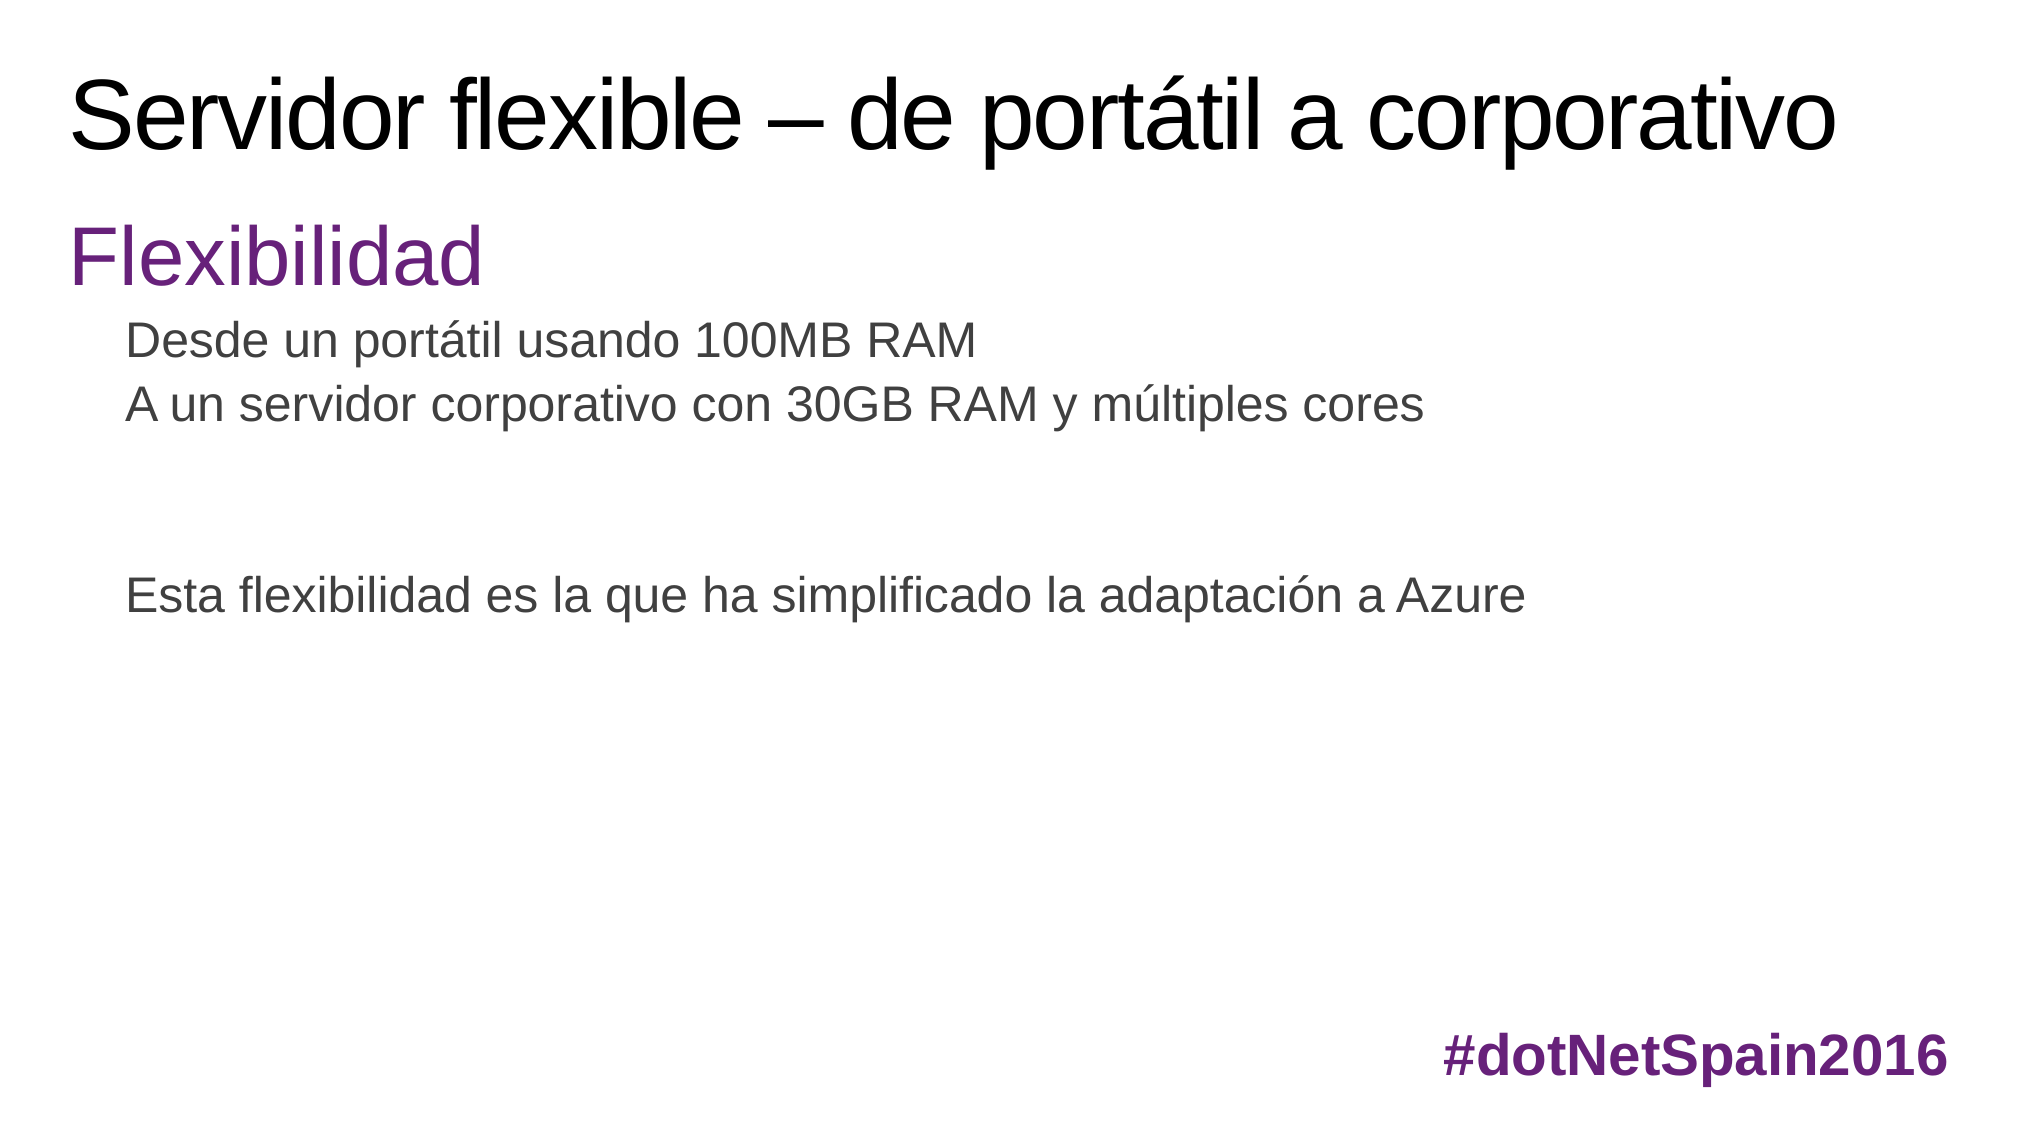

# Servidor flexible – de portátil a corporativo
Flexibilidad
Desde un portátil usando 100MB RAM
A un servidor corporativo con 30GB RAM y múltiples cores

Esta flexibilidad es la que ha simplificado la adaptación a Azure